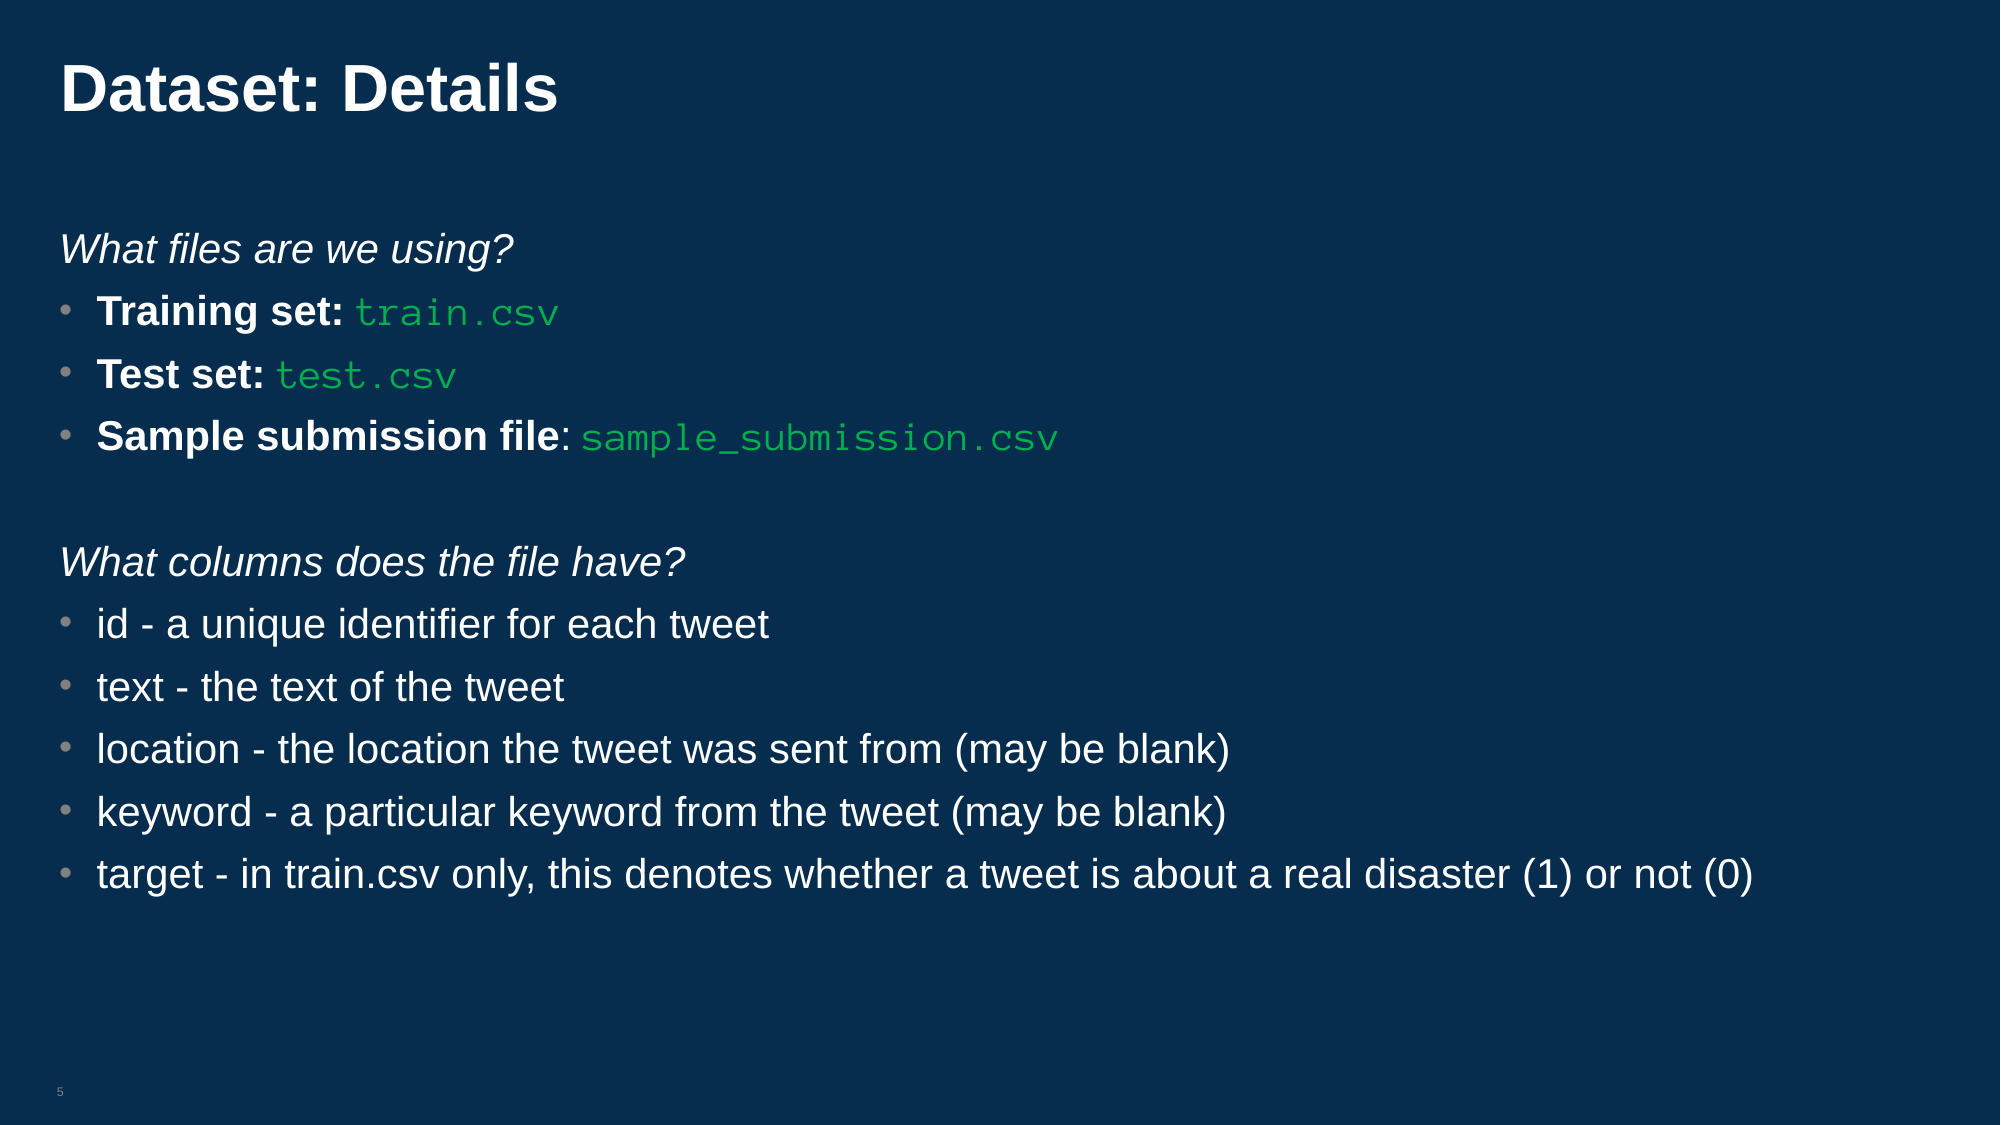

# Dataset: Details
What files are we using?
Training set: train.csv
Test set: test.csv
Sample submission file: sample_submission.csv

What columns does the file have?
id - a unique identifier for each tweet
text - the text of the tweet
location - the location the tweet was sent from (may be blank)
keyword - a particular keyword from the tweet (may be blank)
target - in train.csv only, this denotes whether a tweet is about a real disaster (1) or not (0)
5